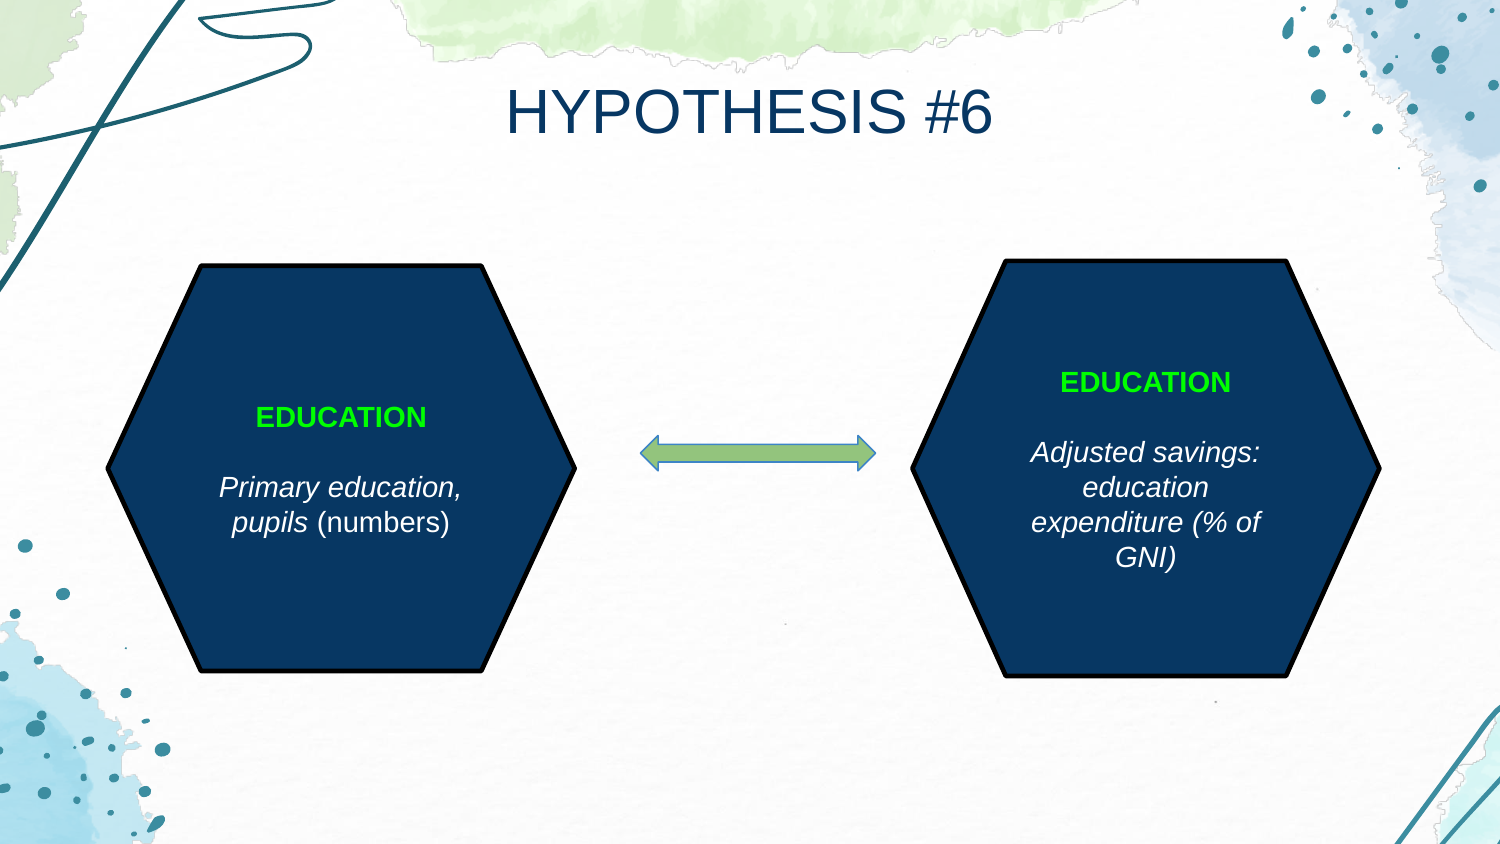

# HYPOTHESIS #6
EDUCATION

Adjusted savings: education expenditure (% of GNI)
EDUCATION

Primary education, pupils (numbers)